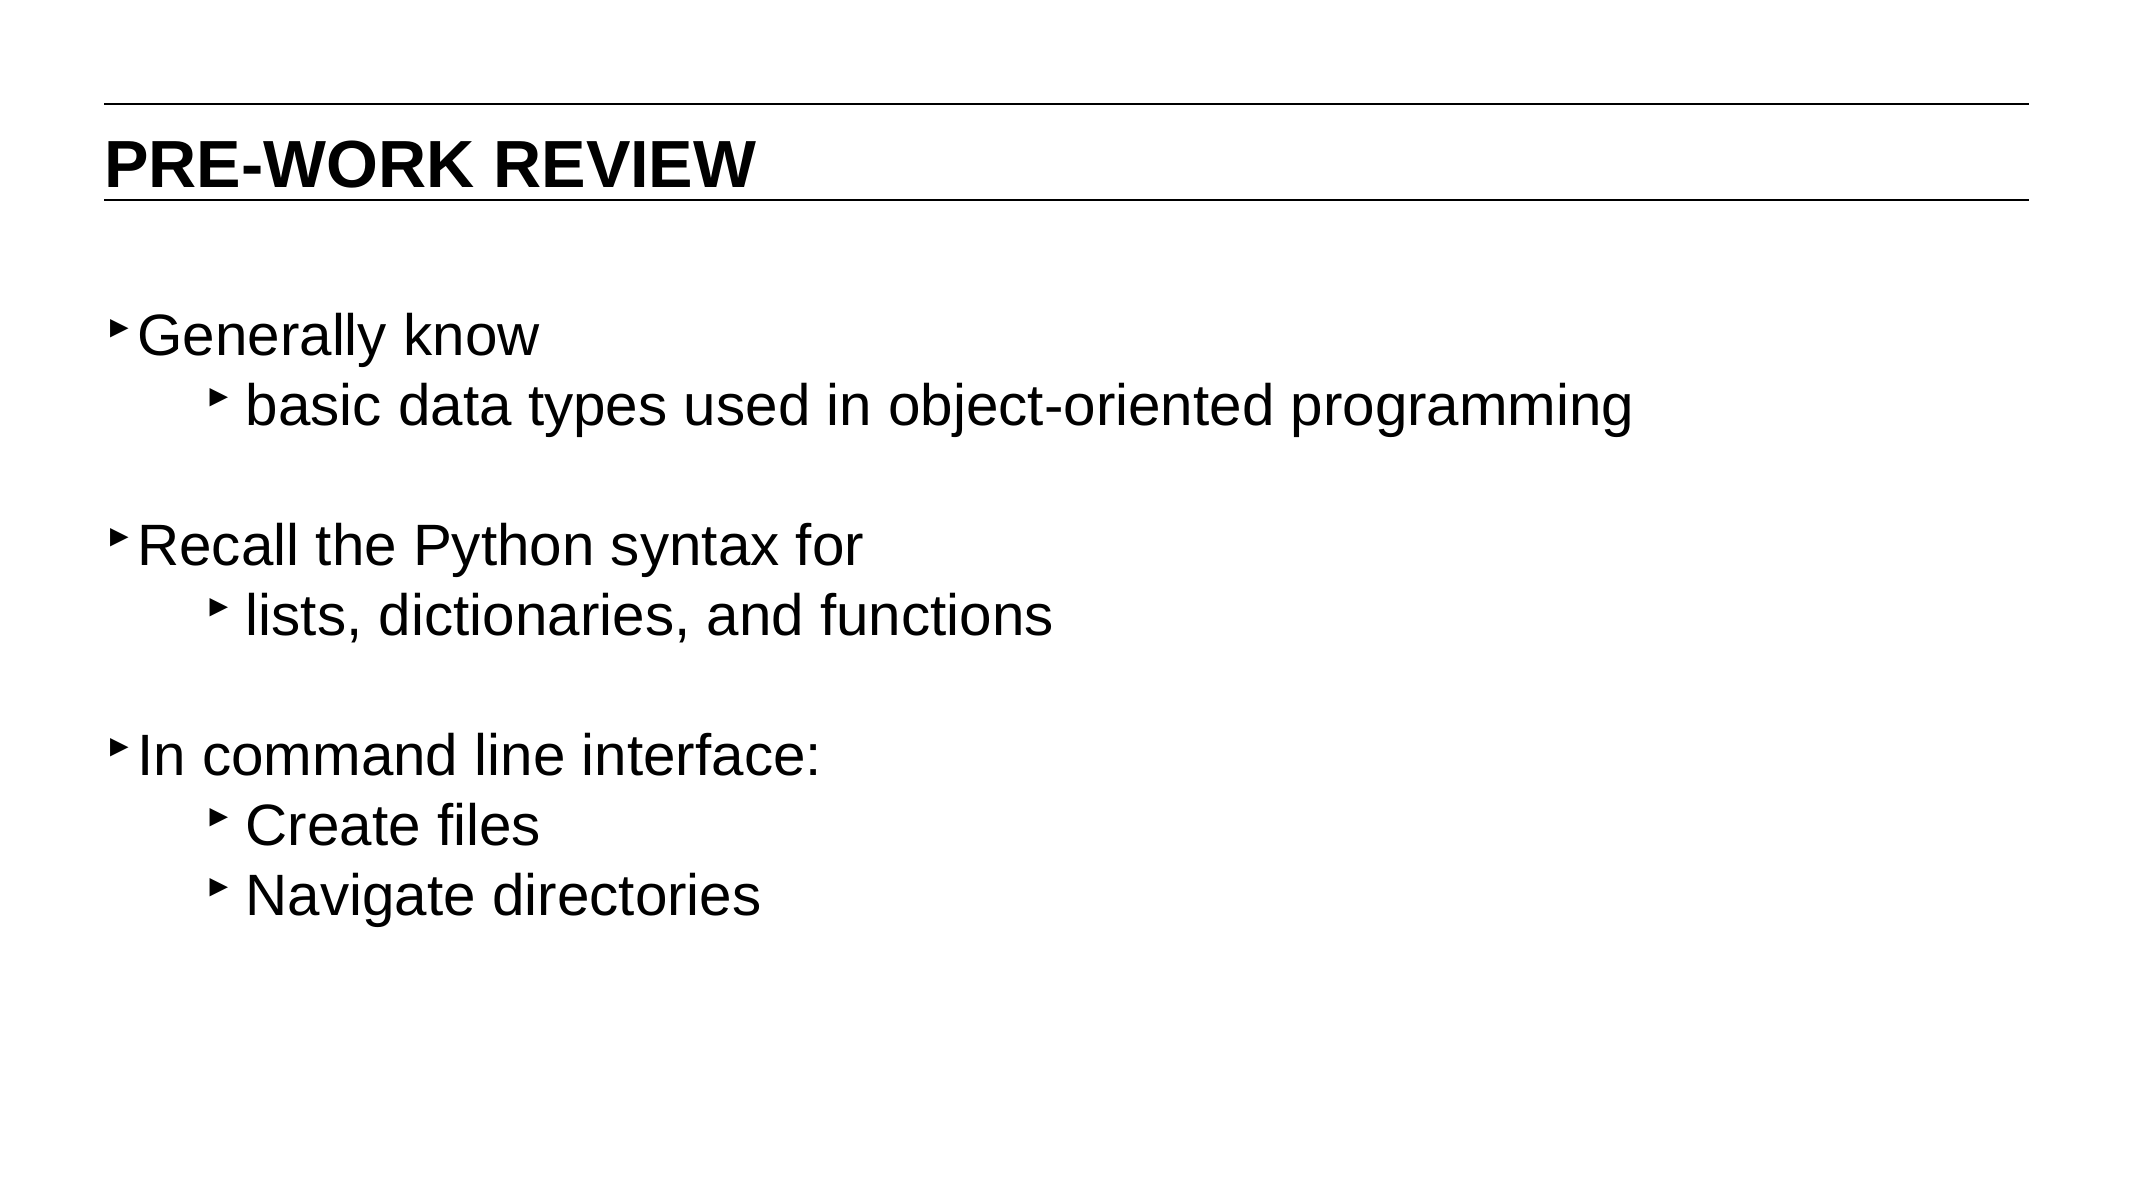

PRE-WORK REVIEW

Generally know
basic data types used in object-oriented programming

Recall the Python syntax for
lists, dictionaries, and functions

In command line interface:
Create files
Navigate directories